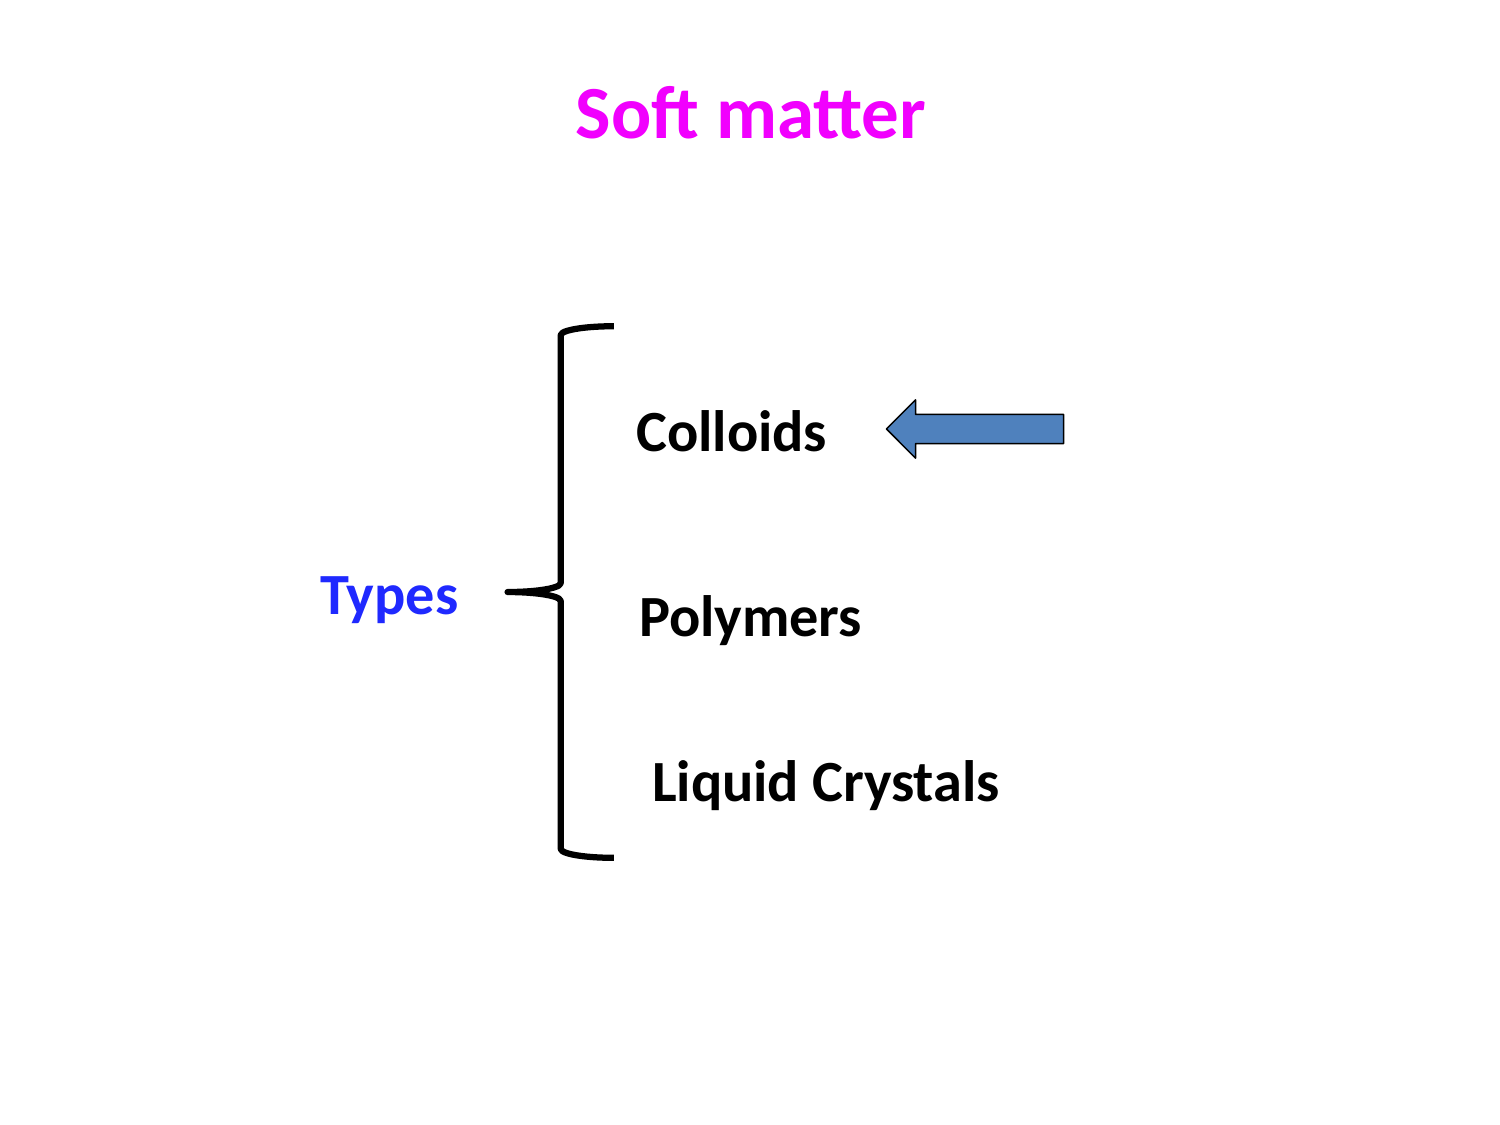

# Soft matter

Colloids

Types
Polymers
Liquid Crystals